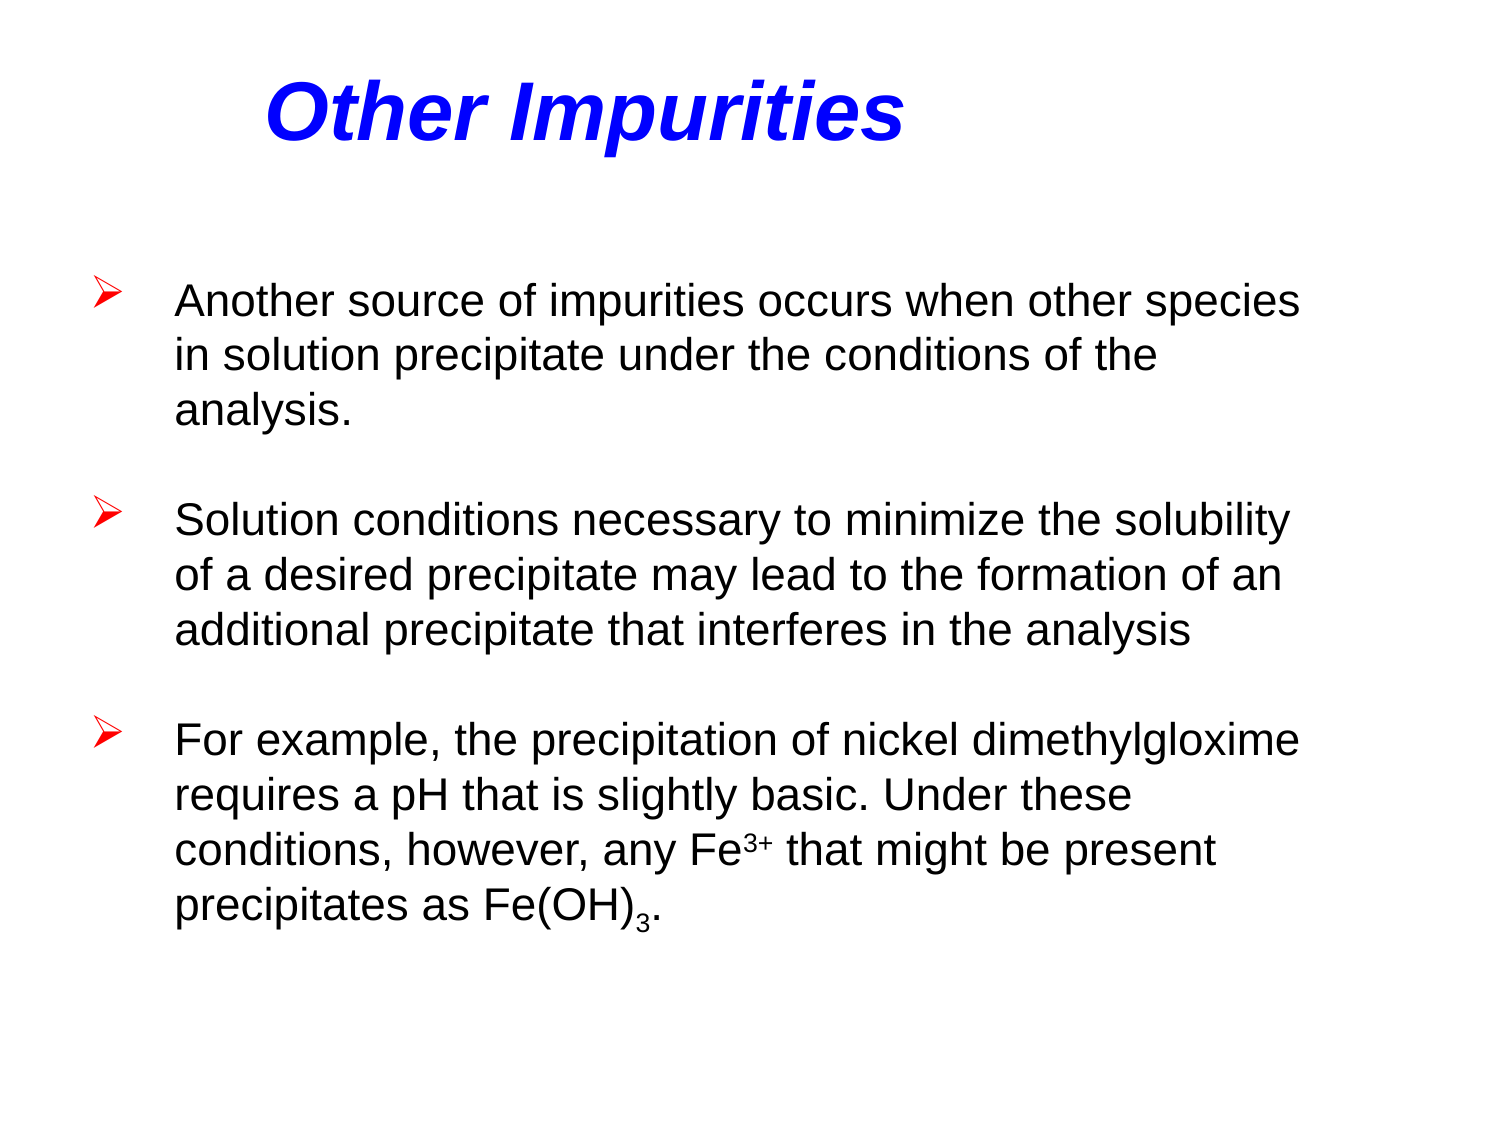

Other Impurities
Another source of impurities occurs when other species in solution precipitate under the conditions of the analysis.

Solution conditions necessary to minimize the solubility of a desired precipitate may lead to the formation of an additional precipitate that interferes in the analysis

For example, the precipitation of nickel dimethylgloxime requires a pH that is slightly basic. Under these conditions, however, any Fe3+ that might be present precipitates as Fe(OH)3.